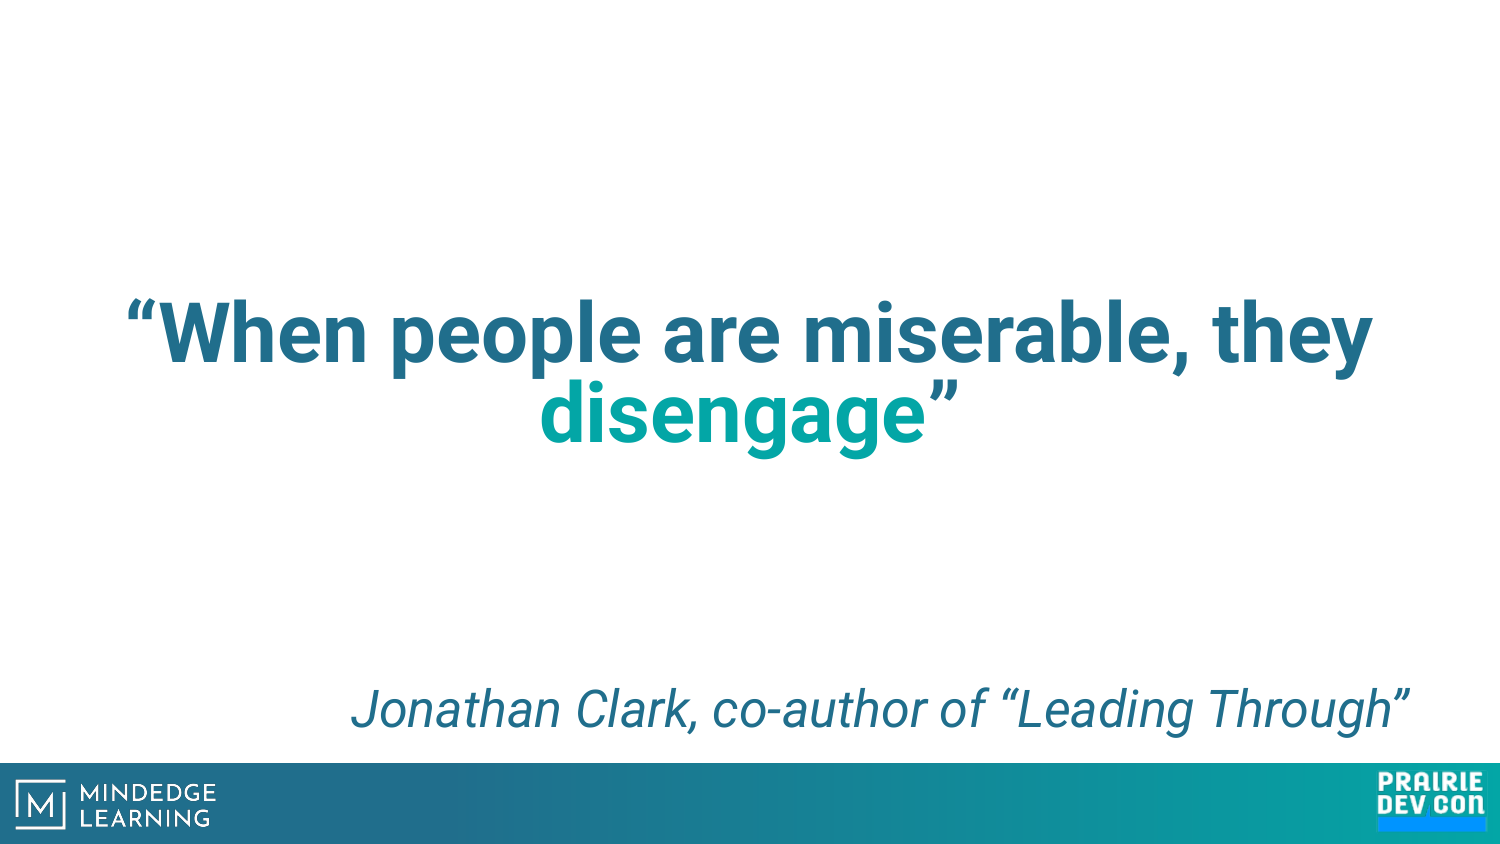

# “When people are miserable, they disengage”
Jonathan Clark, co-author of “Leading Through”